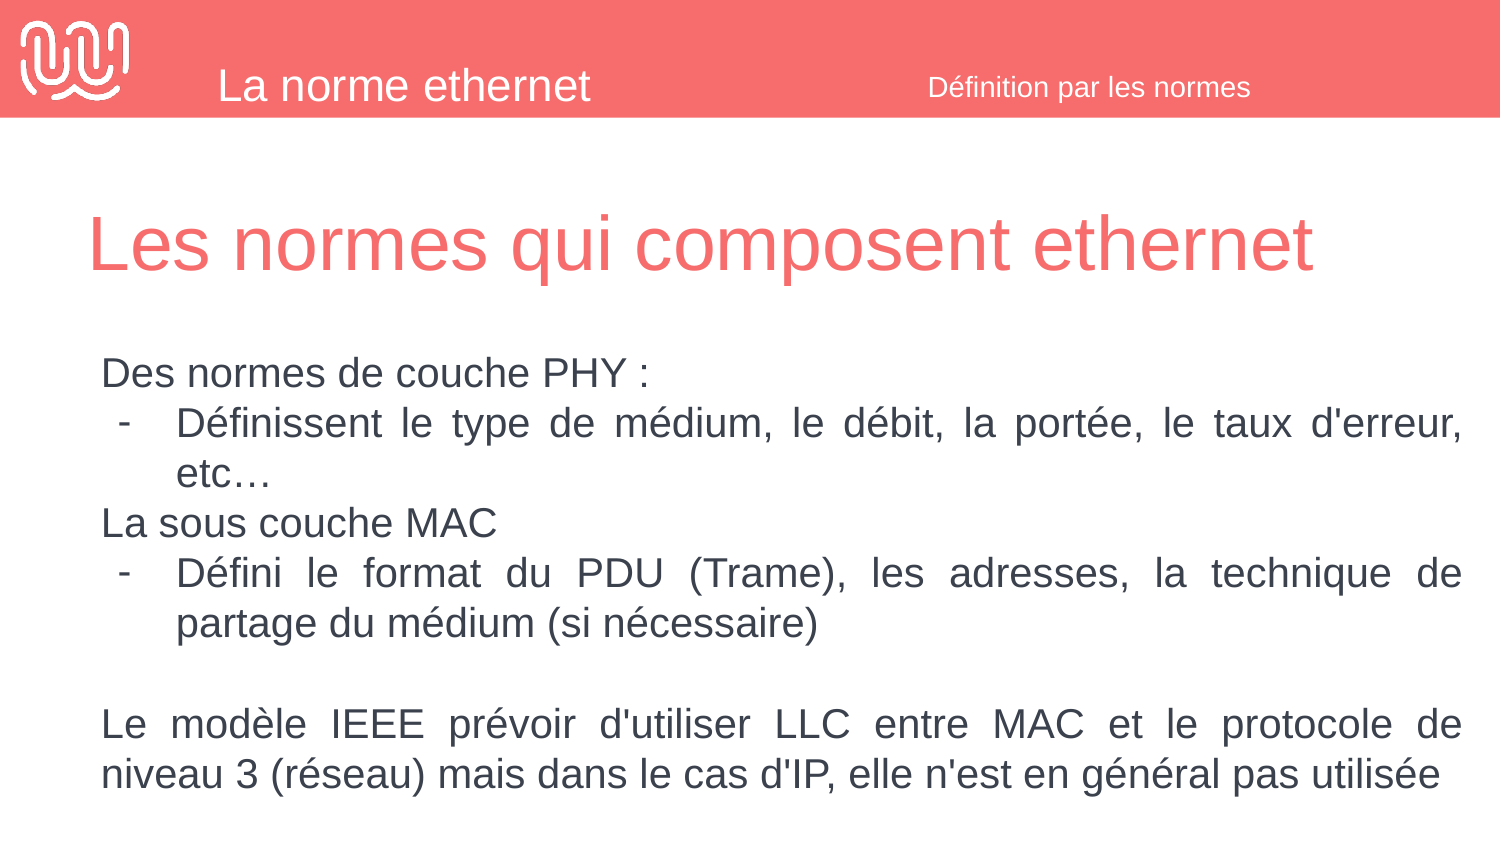

La norme ethernet
Définition par les normes
Les normes qui composent ethernet
Des normes de couche PHY :
Définissent le type de médium, le débit, la portée, le taux d'erreur, etc…
La sous couche MAC
Défini le format du PDU (Trame), les adresses, la technique de partage du médium (si nécessaire)

Le modèle IEEE prévoir d'utiliser LLC entre MAC et le protocole de niveau 3 (réseau) mais dans le cas d'IP, elle n'est en général pas utilisée